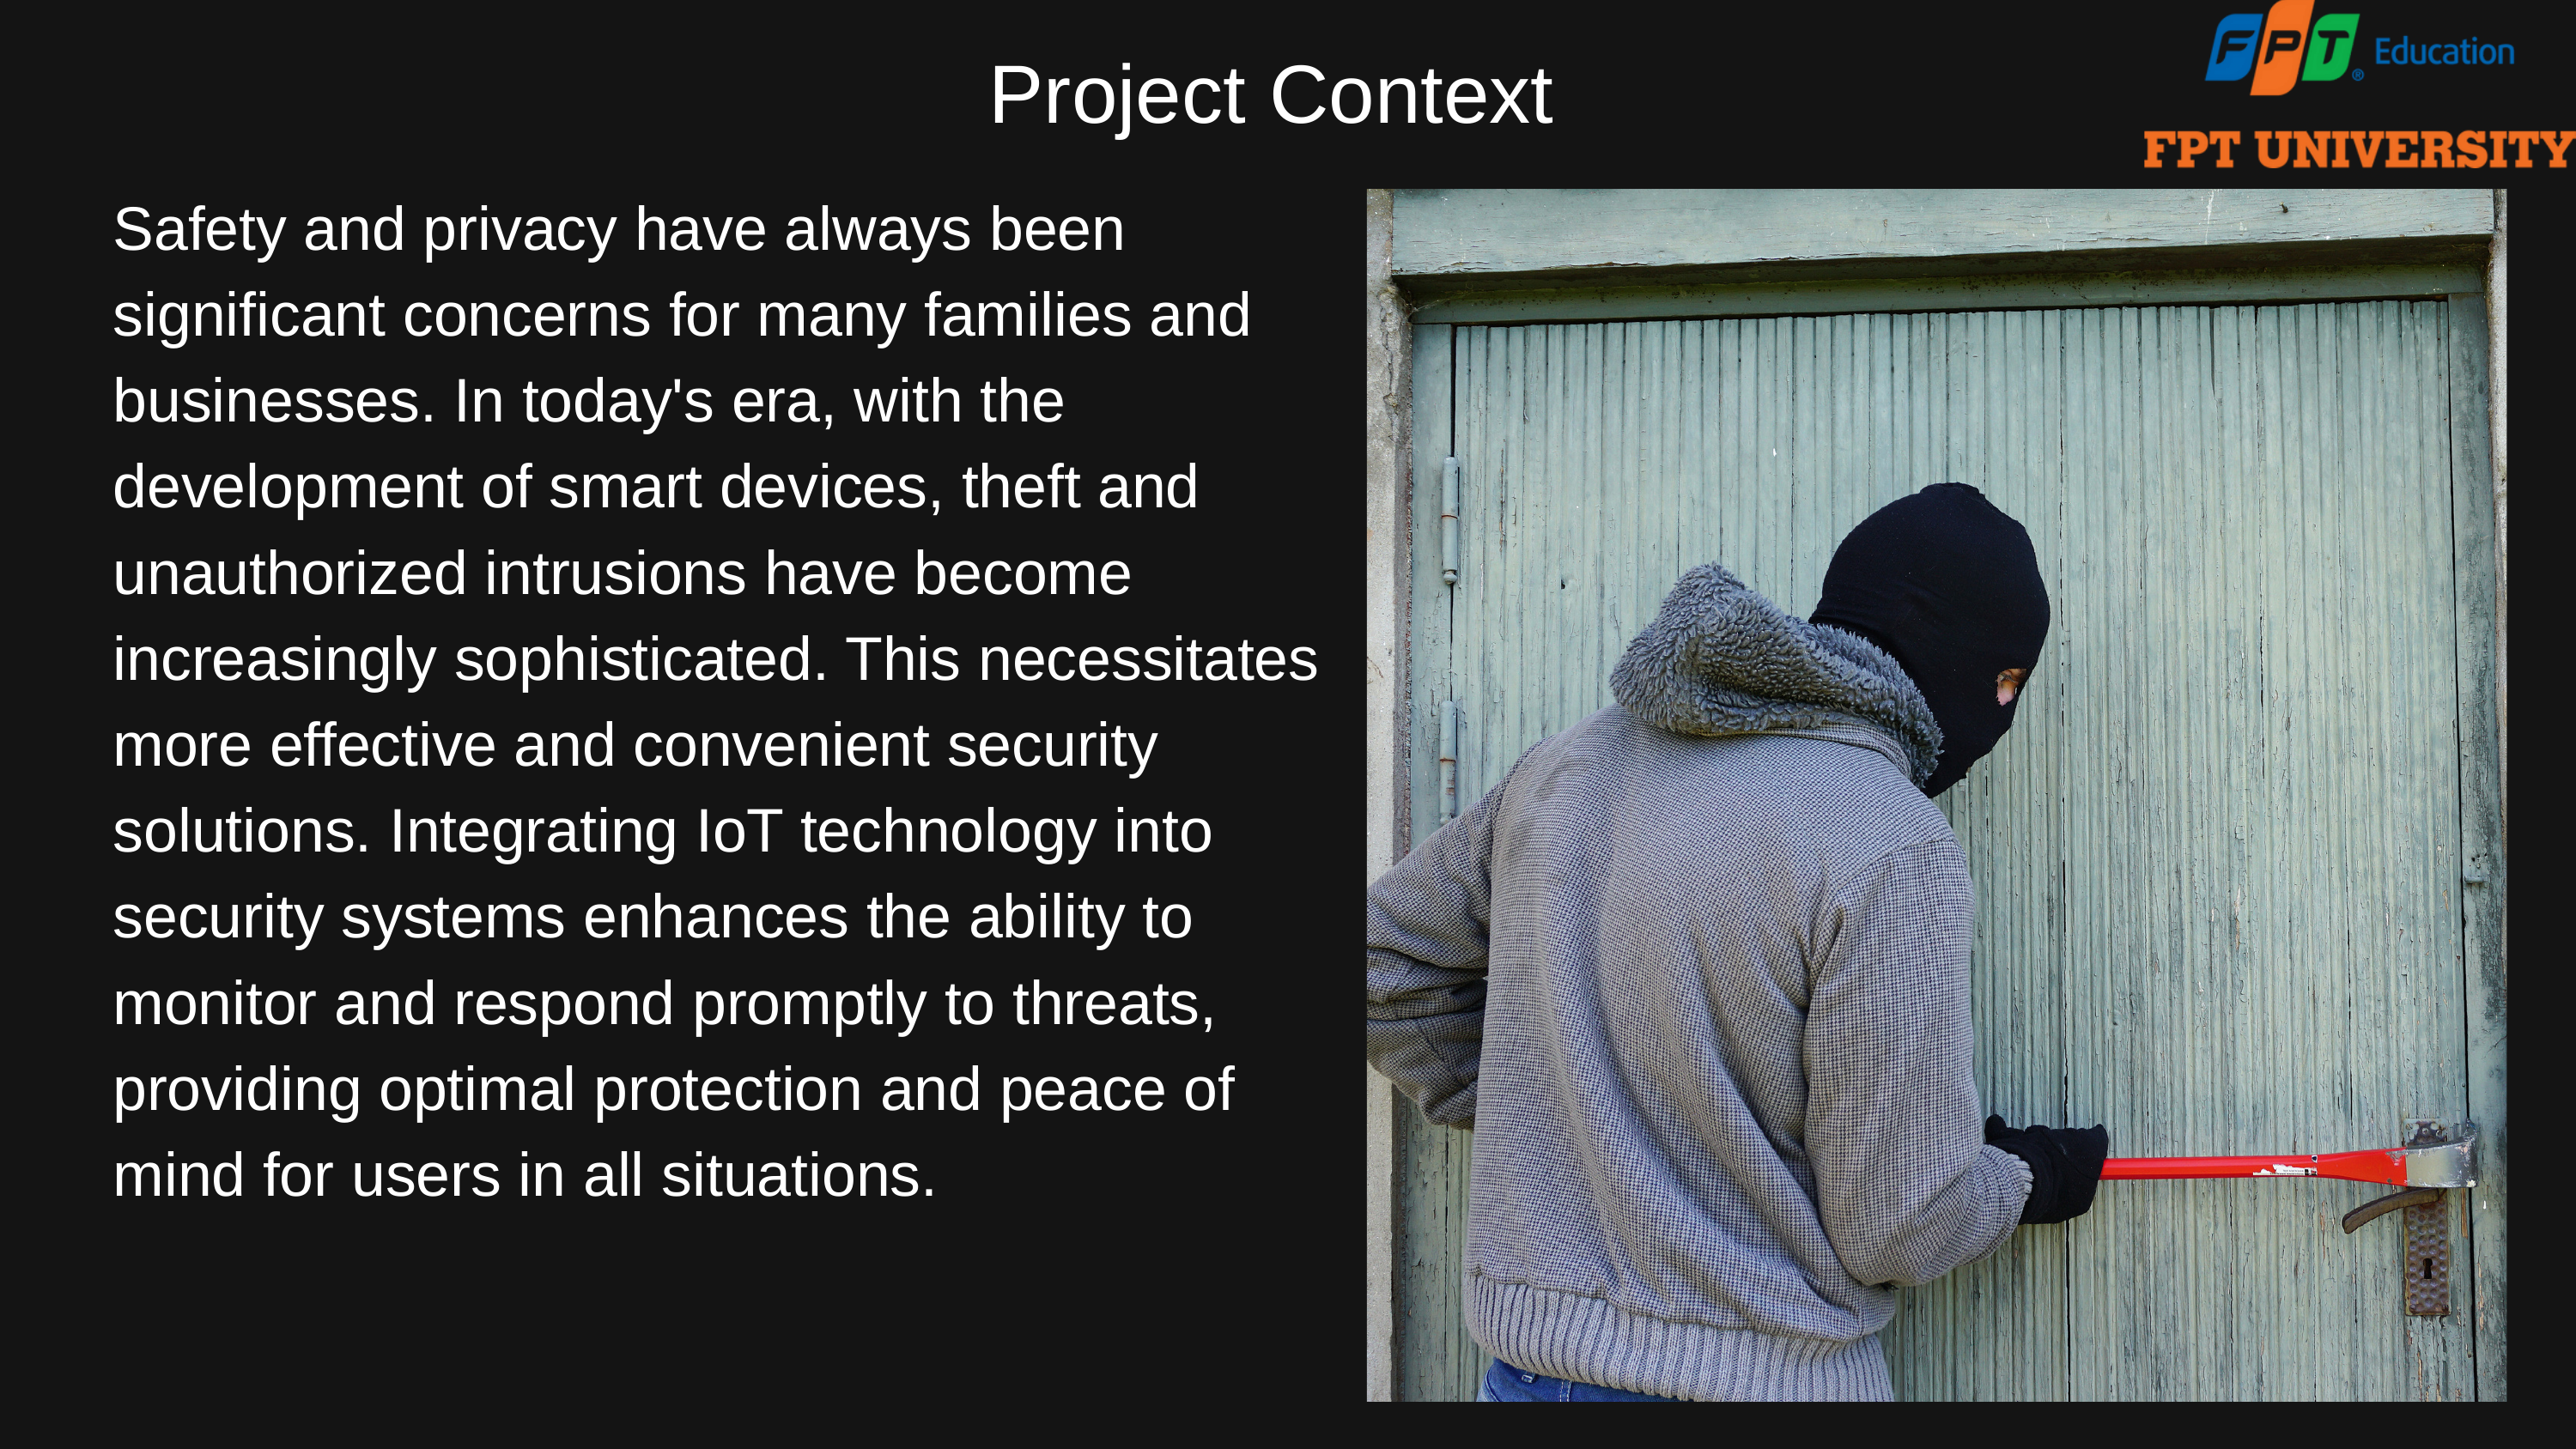

Project Context
Safety and privacy have always been significant concerns for many families and businesses. In today's era, with the development of smart devices, theft and unauthorized intrusions have become increasingly sophisticated. This necessitates more effective and convenient security solutions. Integrating IoT technology into security systems enhances the ability to monitor and respond promptly to threats, providing optimal protection and peace of mind for users in all situations.